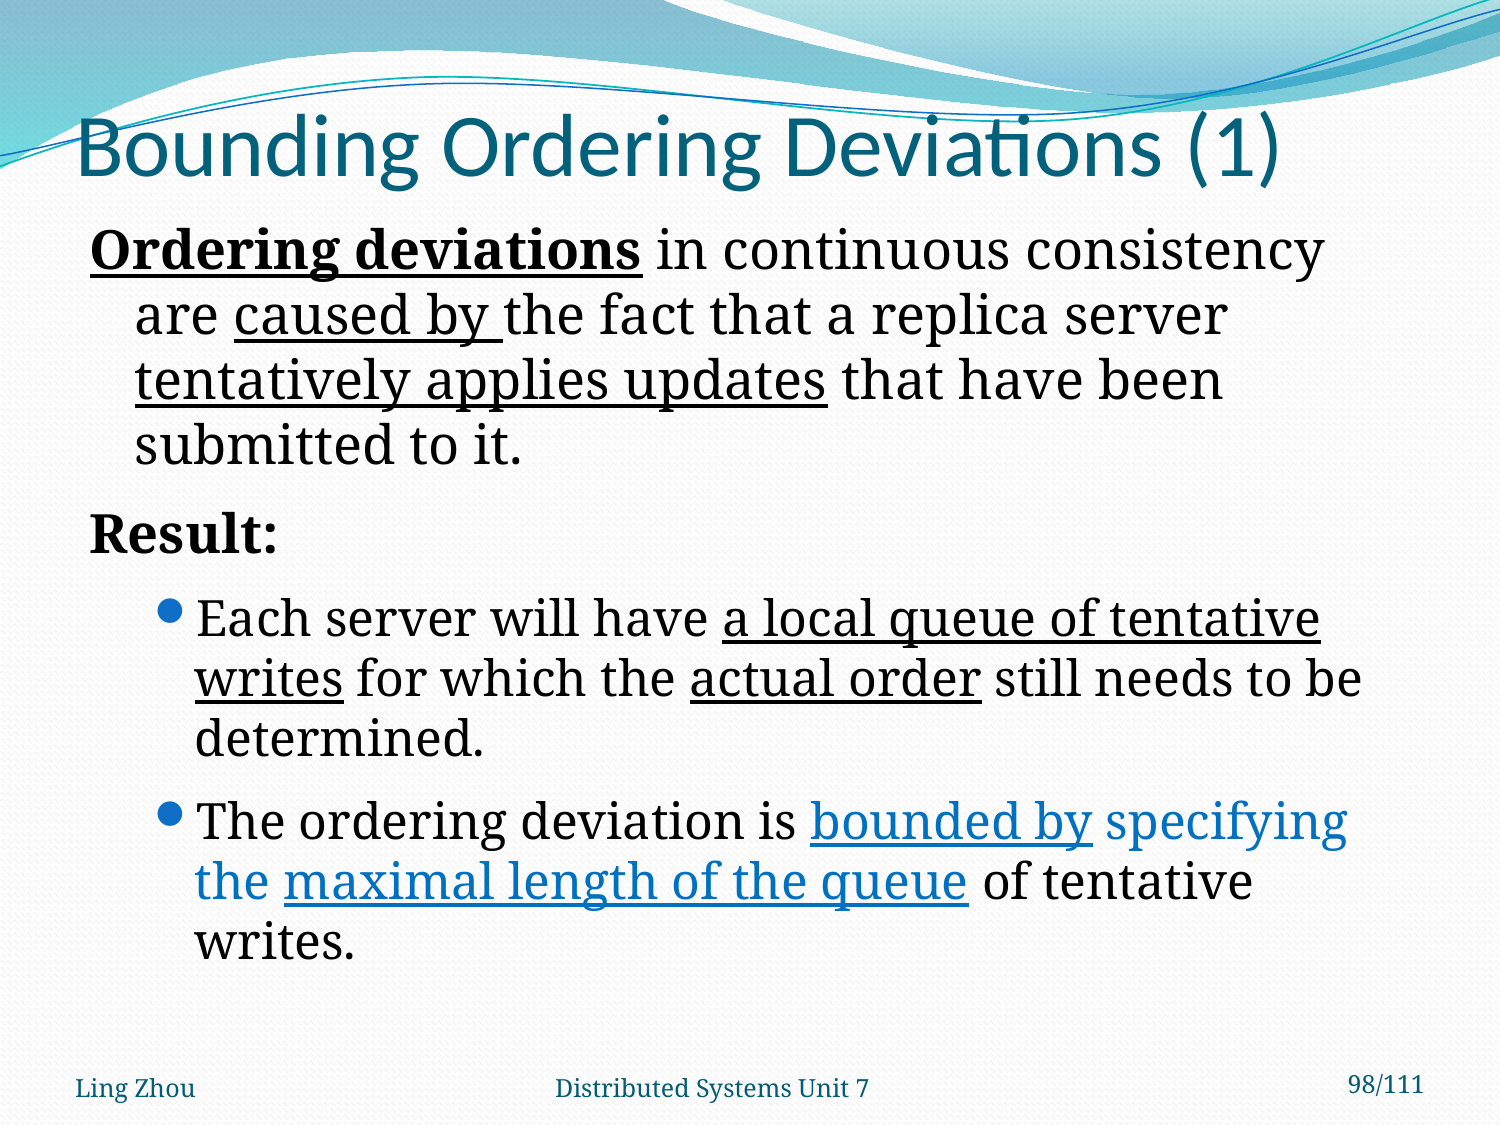

# Bounding Ordering Deviations (1)
Ordering deviations in continuous consistency are caused by the fact that a replica server tentatively applies updates that have been submitted to it.
Result:
Each server will have a local queue of tentative writes for which the actual order still needs to be determined.
The ordering deviation is bounded by specifying the maximal length of the queue of tentative writes.

Ling Zhou
Distributed Systems Unit 7
98/111